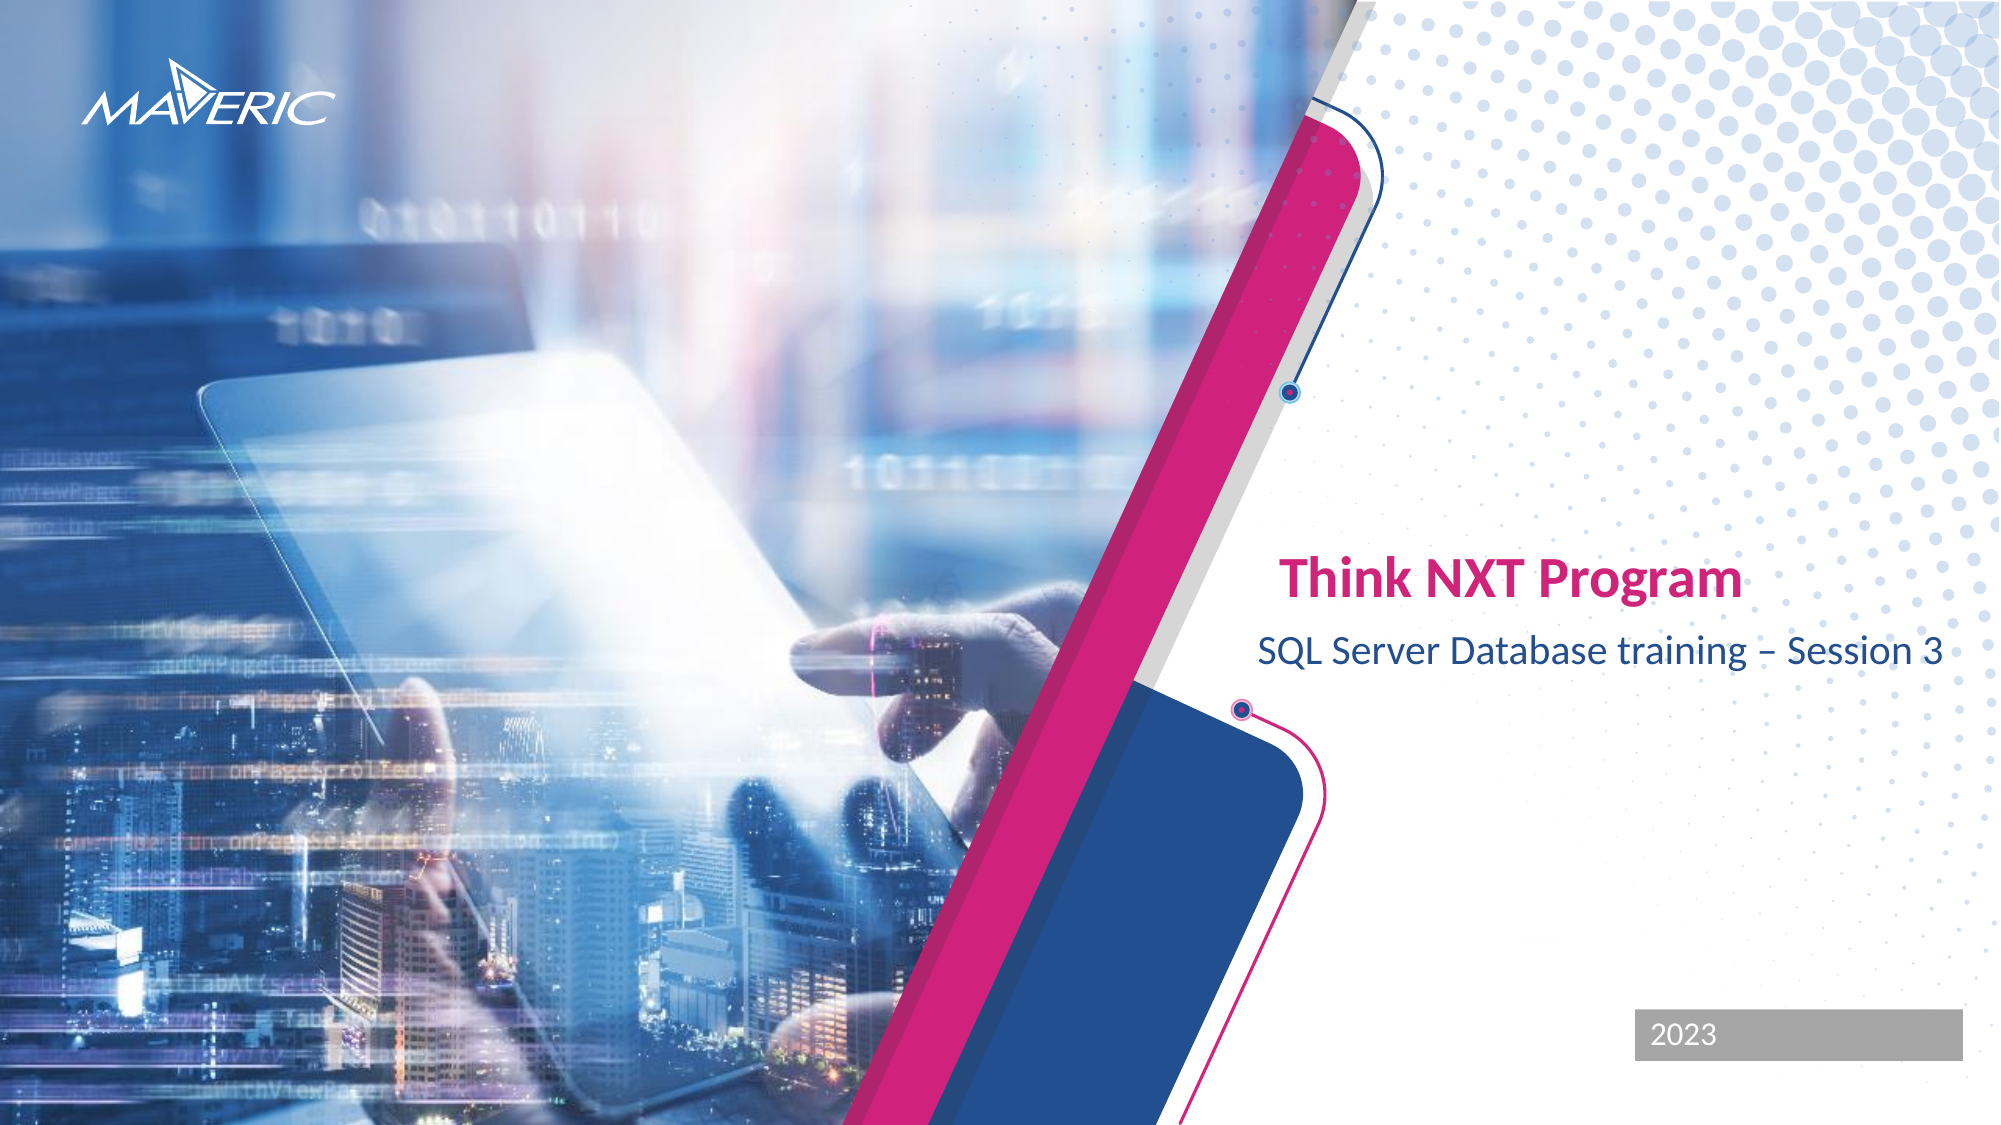

# Think NXT Program
SQL Server Database training – Session 3
2023